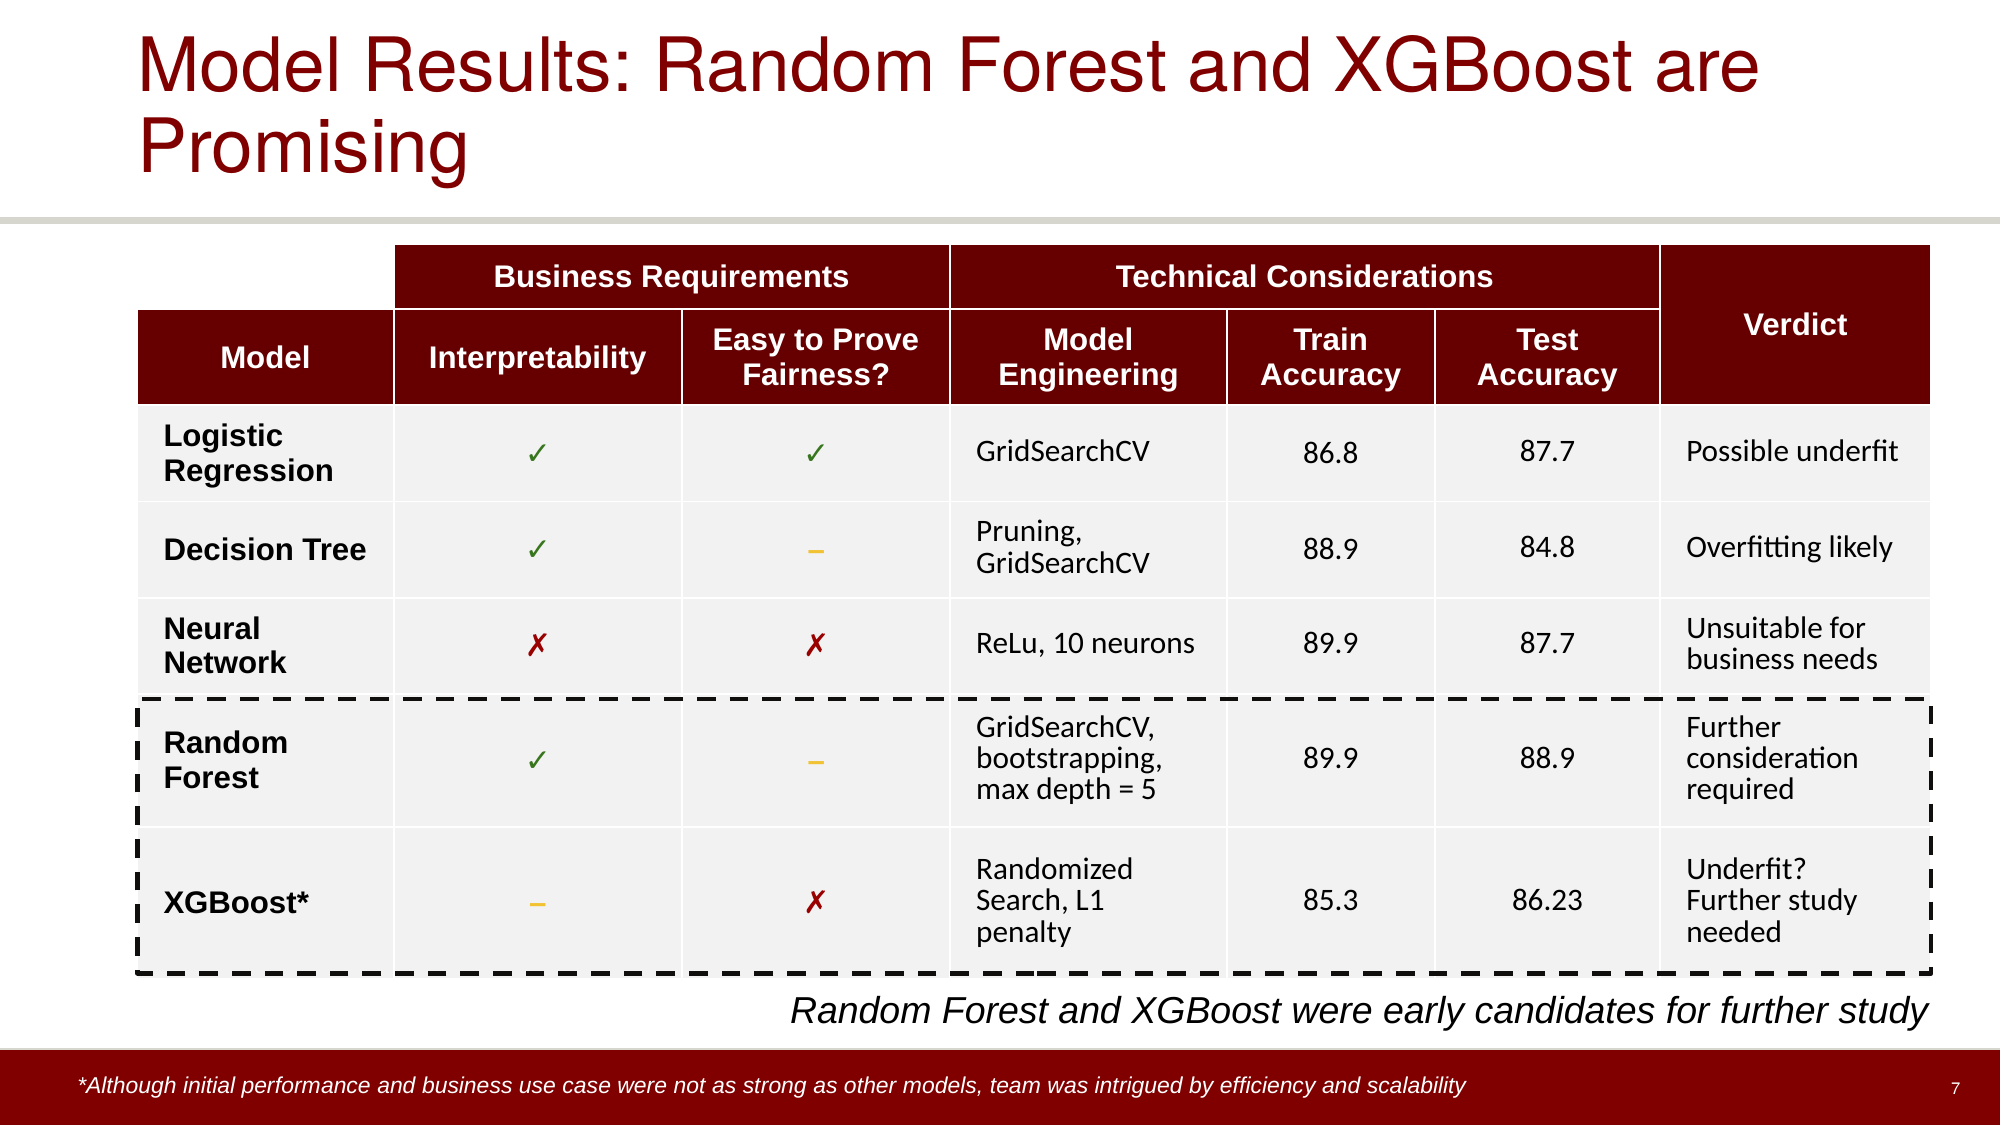

# Model Results: Random Forest and XGBoost are Promising
|  | Business Requirements |  | Technical Considerations |  |  | Verdict |
| --- | --- | --- | --- | --- | --- | --- |
| Model | Interpretability | Easy to Prove Fairness? | Model Engineering | Train Accuracy | Test Accuracy |  |
| Logistic Regression | ✓ | ✓ | GridSearchCV | 86.8 | 87.7 | Possible underfit |
| Decision Tree | ✓ | – | Pruning, GridSearchCV | 88.9 | 84.8 | Overfitting likely |
| Neural Network | ✗ | ✗ | ReLu, 10 neurons | 89.9 | 87.7 | Unsuitable for business needs |
| Random Forest | ✓ | – | GridSearchCV, bootstrapping, max depth = 5 | 89.9 | 88.9 | Further consideration required |
| XGBoost\* | – | ✗ | Randomized Search, L1 penalty | 85.3 | 86.23 | Underfit? Further study needed |

Random Forest and XGBoost were early candidates for further study
*Although initial performance and business use case were not as strong as other models, team was intrigued by efficiency and scalability
7